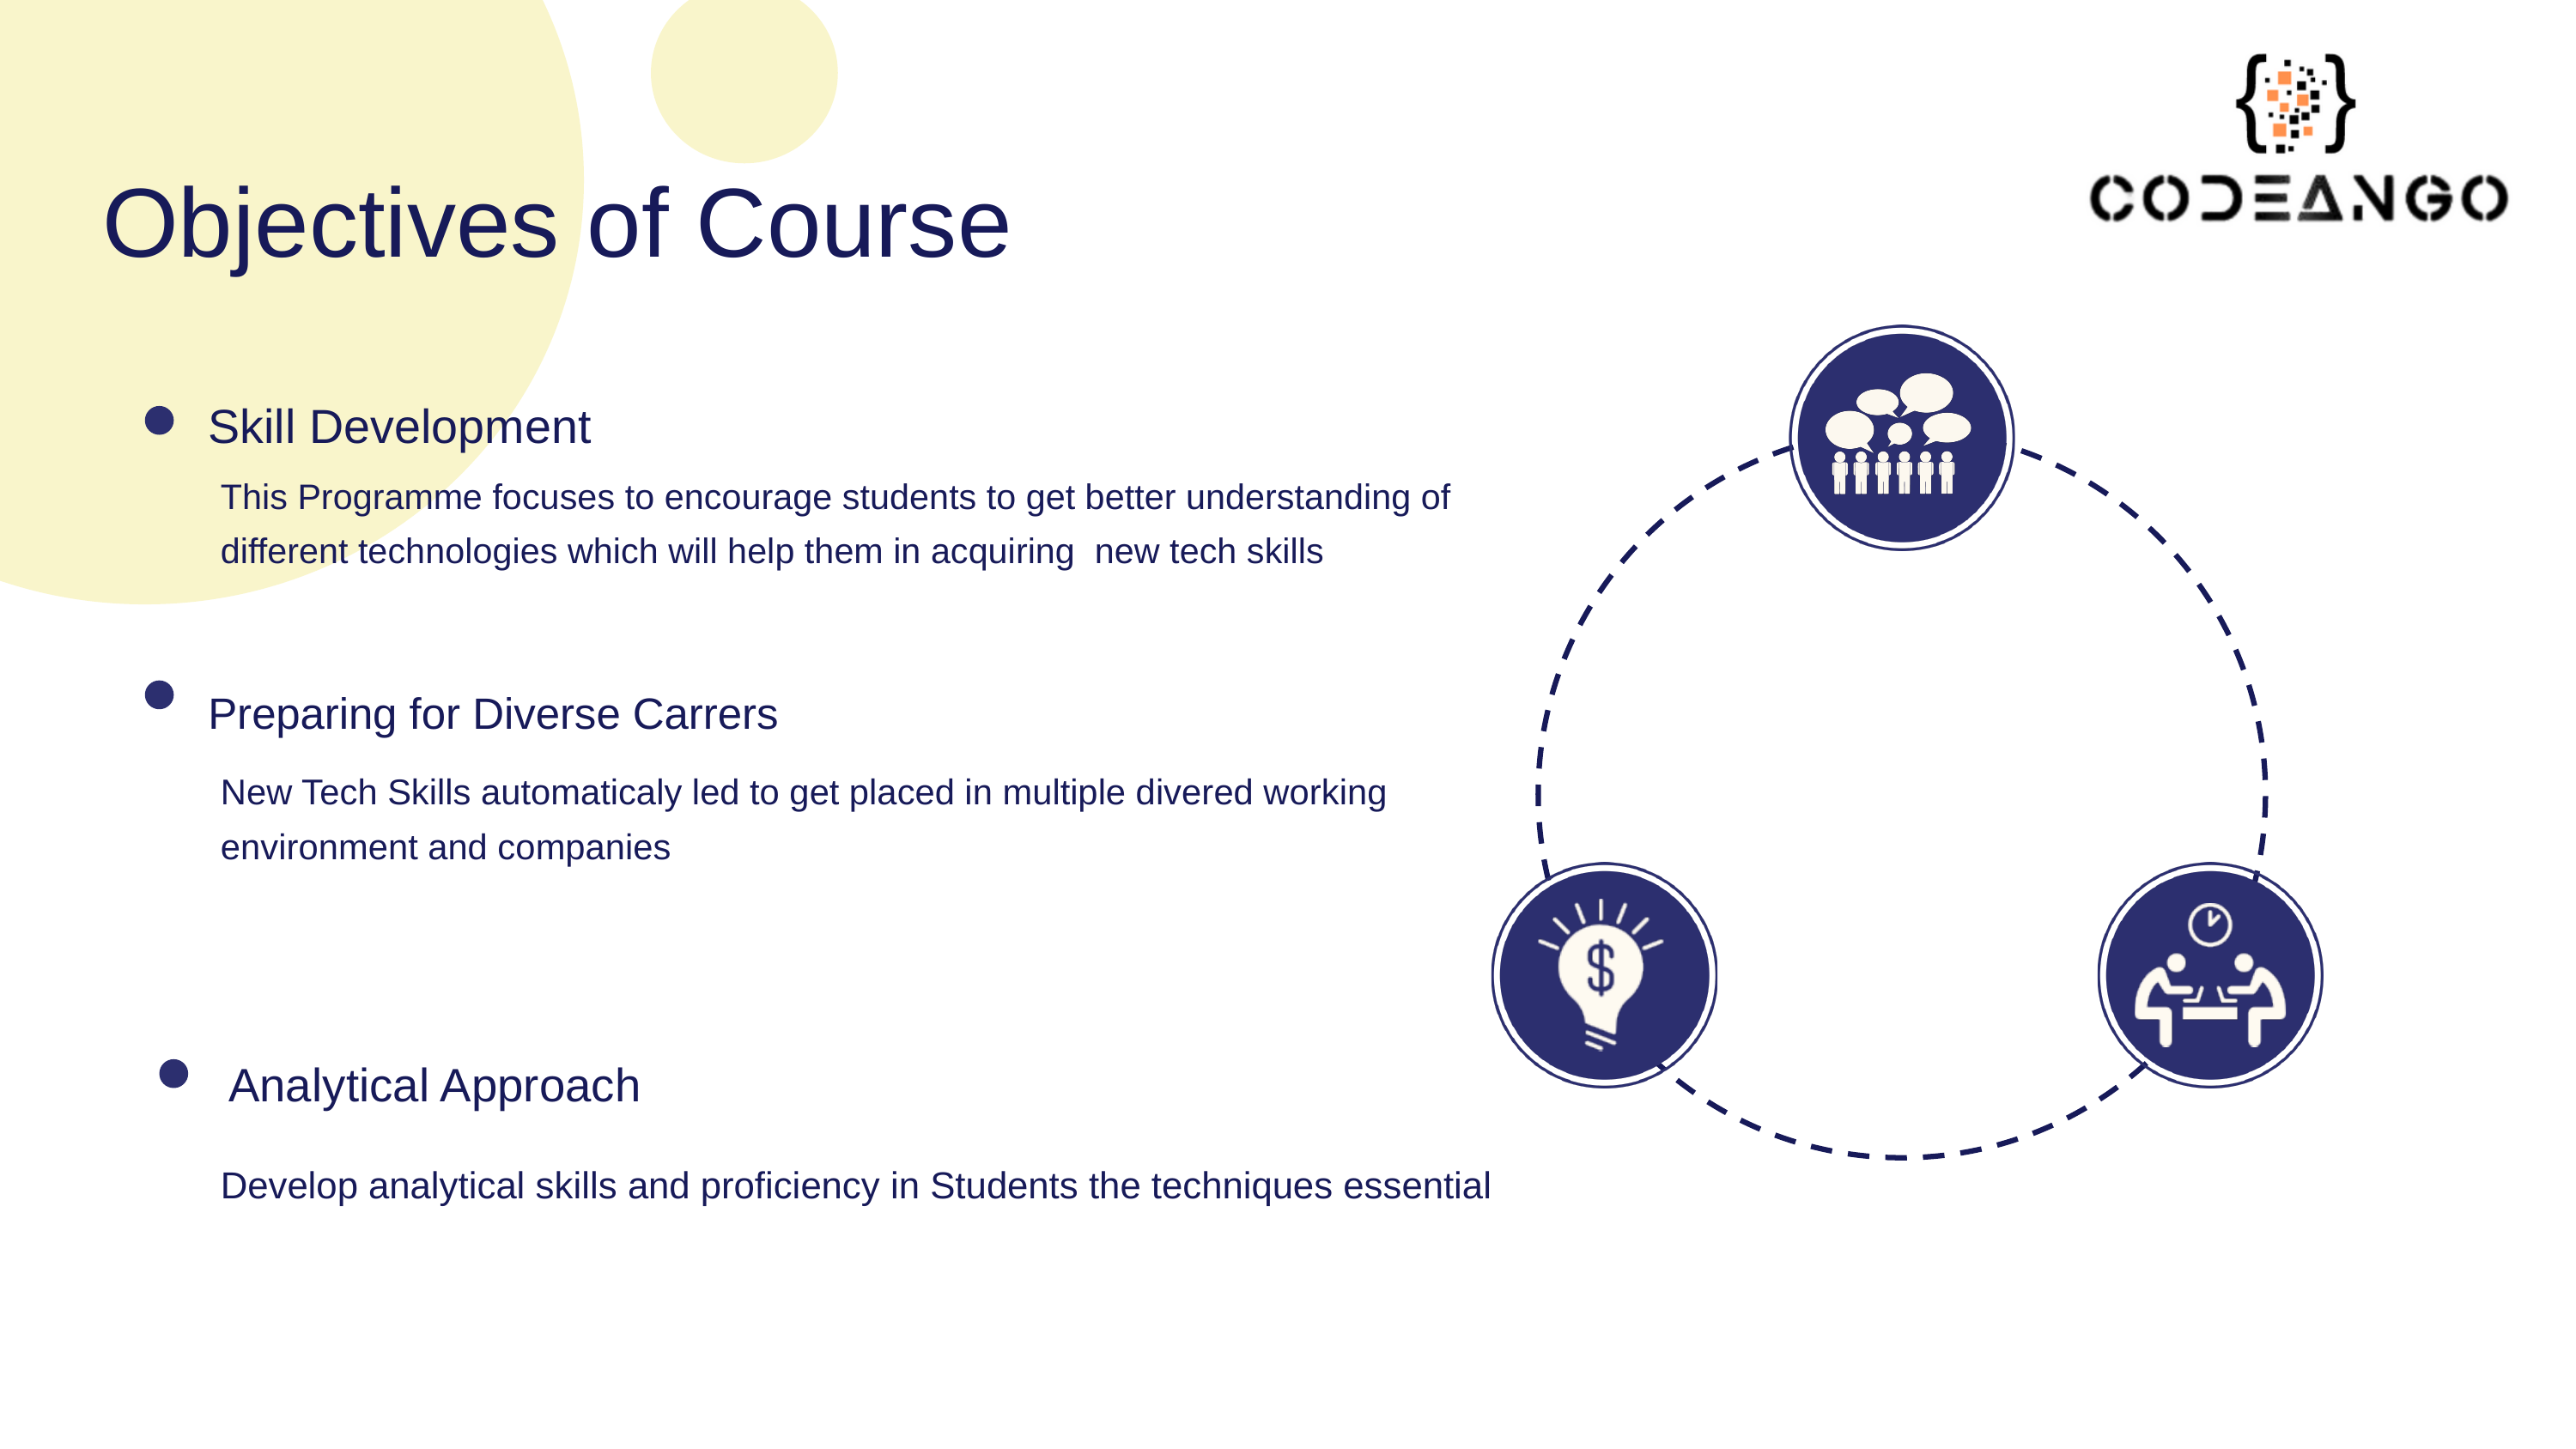

Objectives of Course

Skill Development

This Programme focuses to encourage students to get better understanding of different technologies which will help them in acquiring  new tech skills
Preparing for Diverse Carrers

New Tech Skills automaticaly led to get placed in multiple divered working environment and companies

Analytical Approach

Develop analytical skills and proficiency in Students the techniques essential